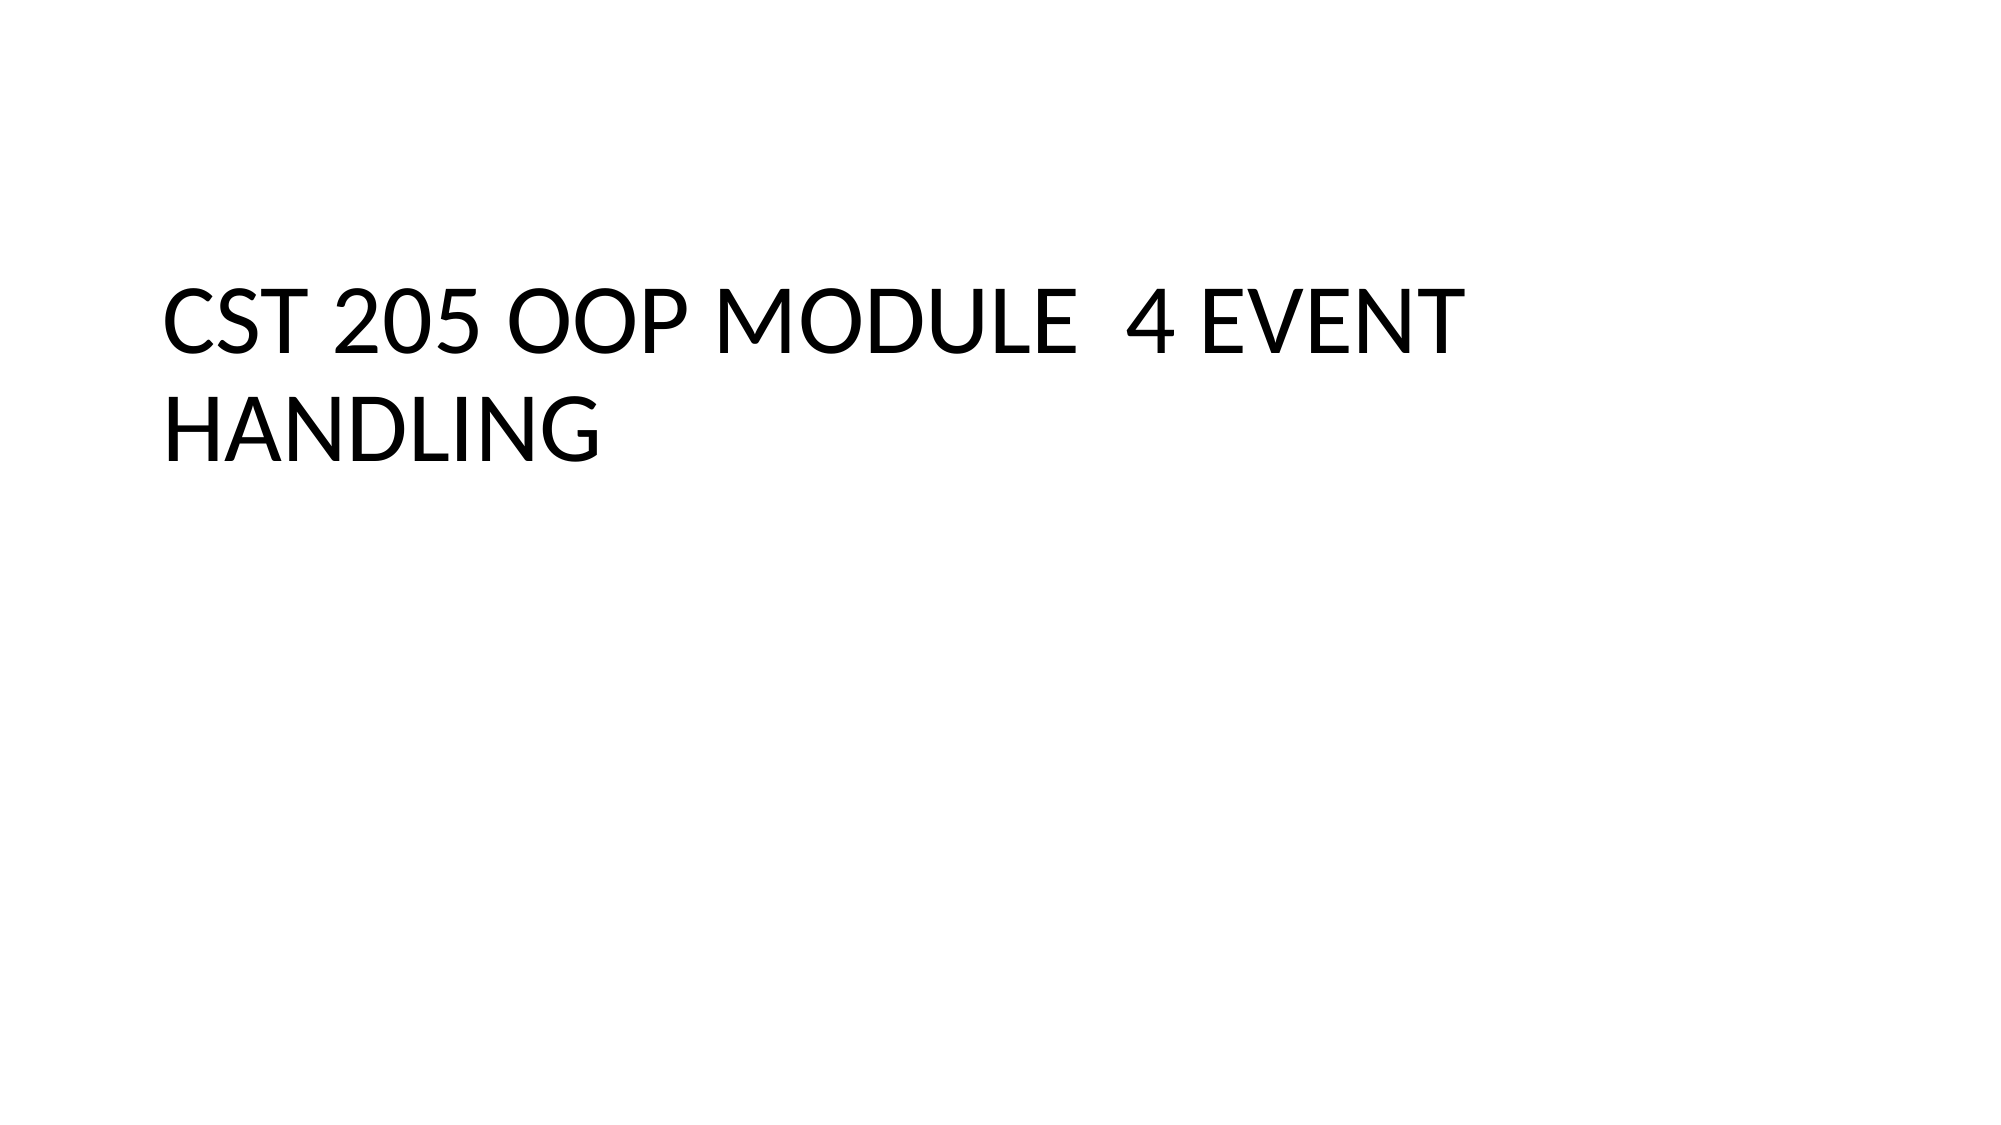

# CST 205 OOP MODULE  4 EVENT HANDLING